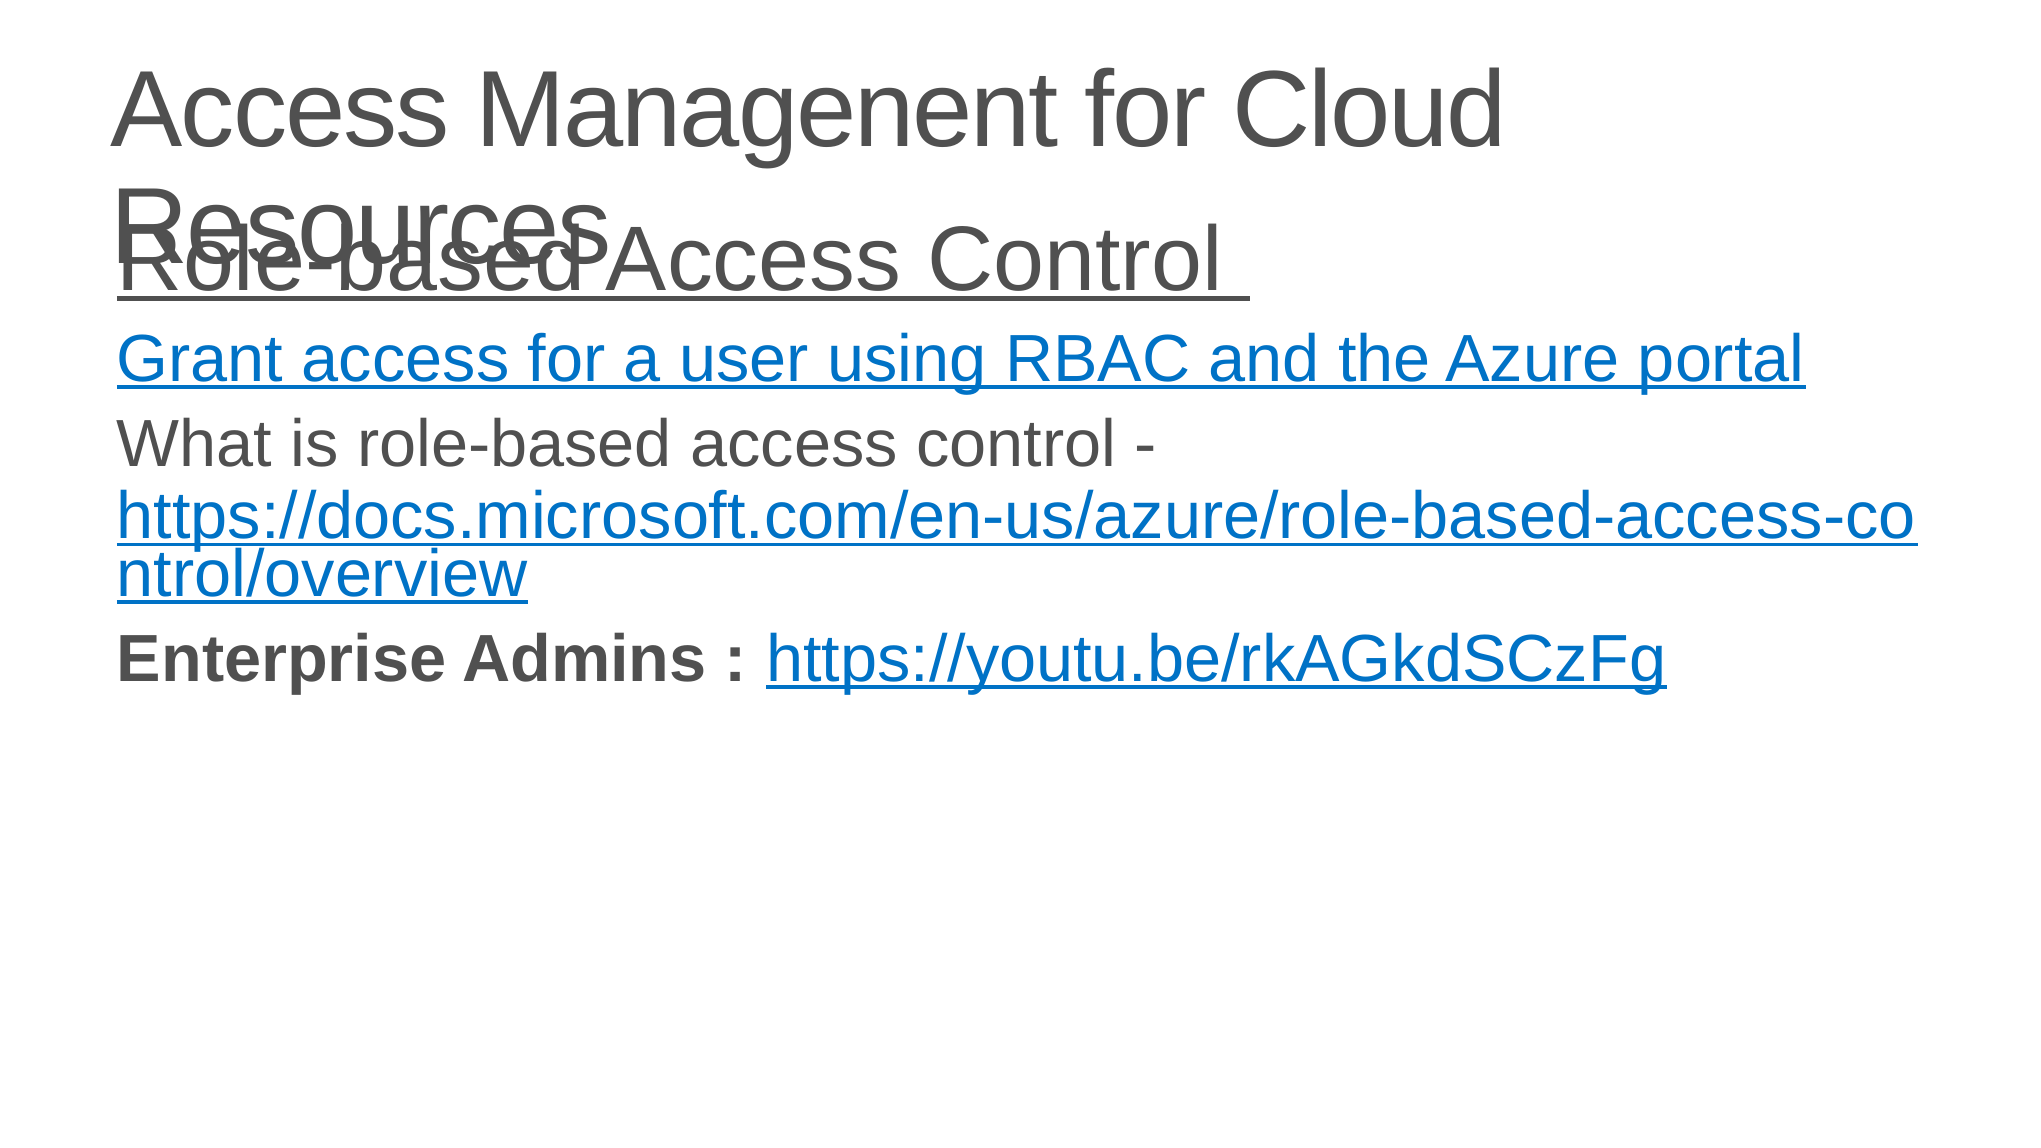

# Access Managenent for Cloud Resources
Role-based Access Control
Grant access for a user using RBAC and the Azure portal
What is role-based access control - https://docs.microsoft.com/en-us/azure/role-based-access-control/overview
Enterprise Admins : https://youtu.be/rkAGkdSCzFg